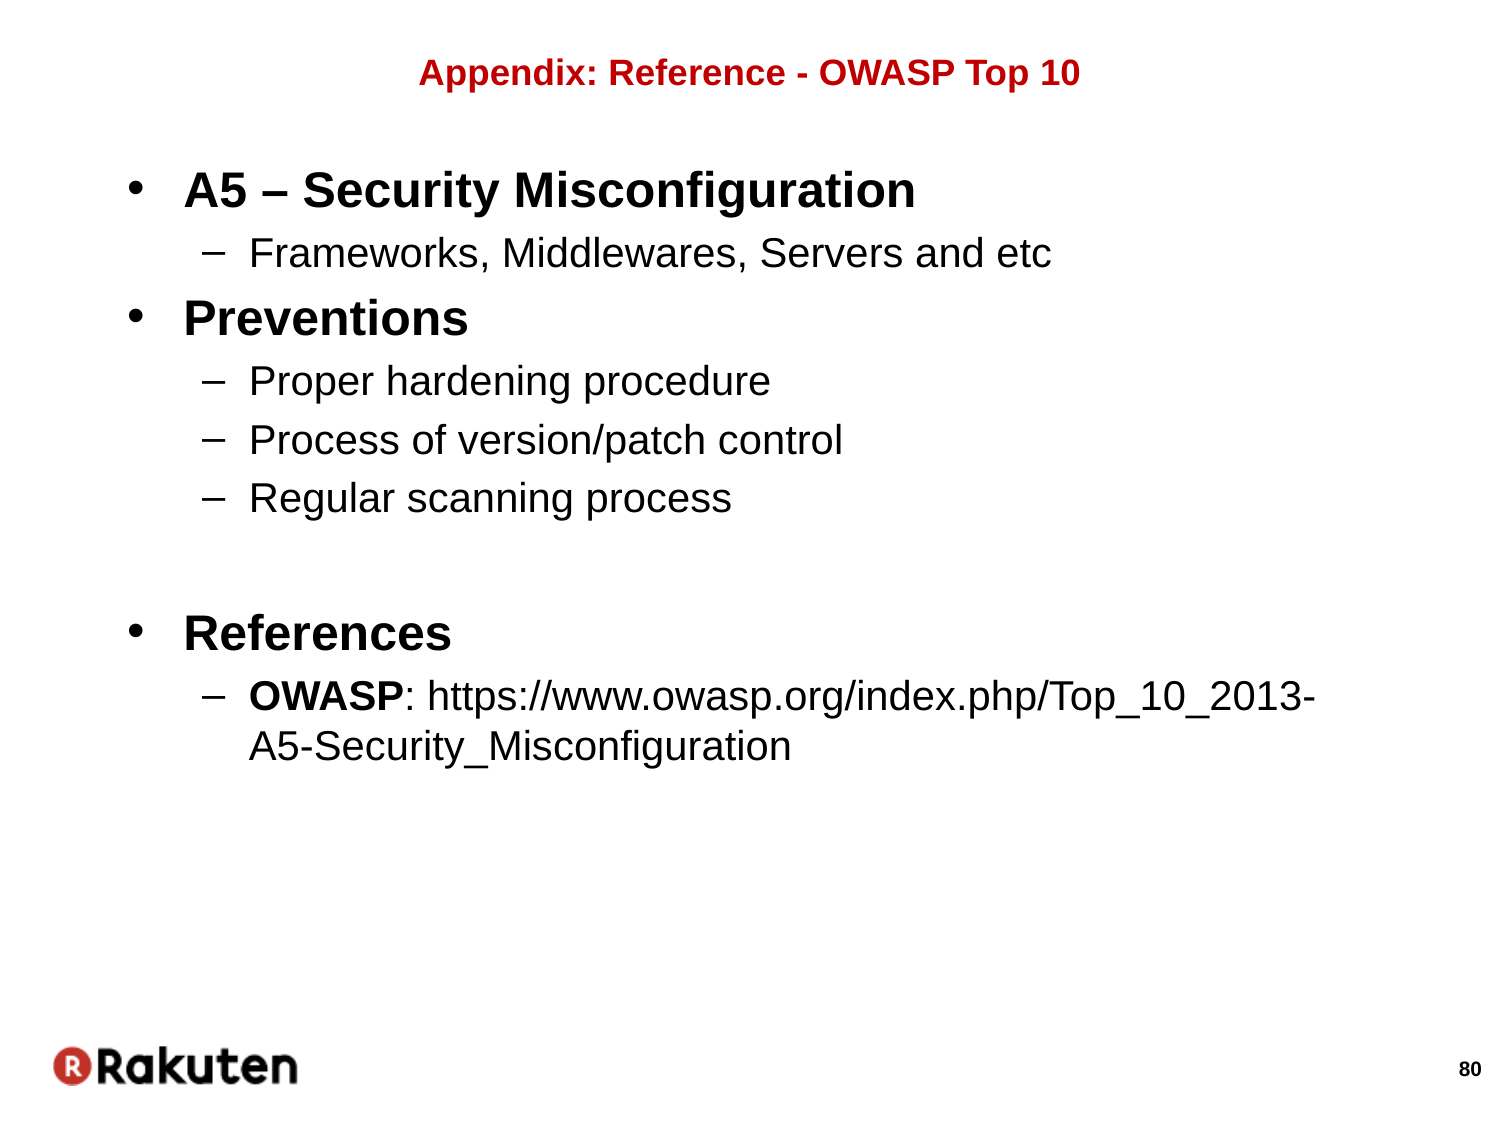

# Appendix: Reference - OWASP Top 10
A5 – Security Misconfiguration
Frameworks, Middlewares, Servers and etc
Preventions
Proper hardening procedure
Process of version/patch control
Regular scanning process

References
OWASP: https://www.owasp.org/index.php/Top_10_2013-A5-Security_Misconfiguration